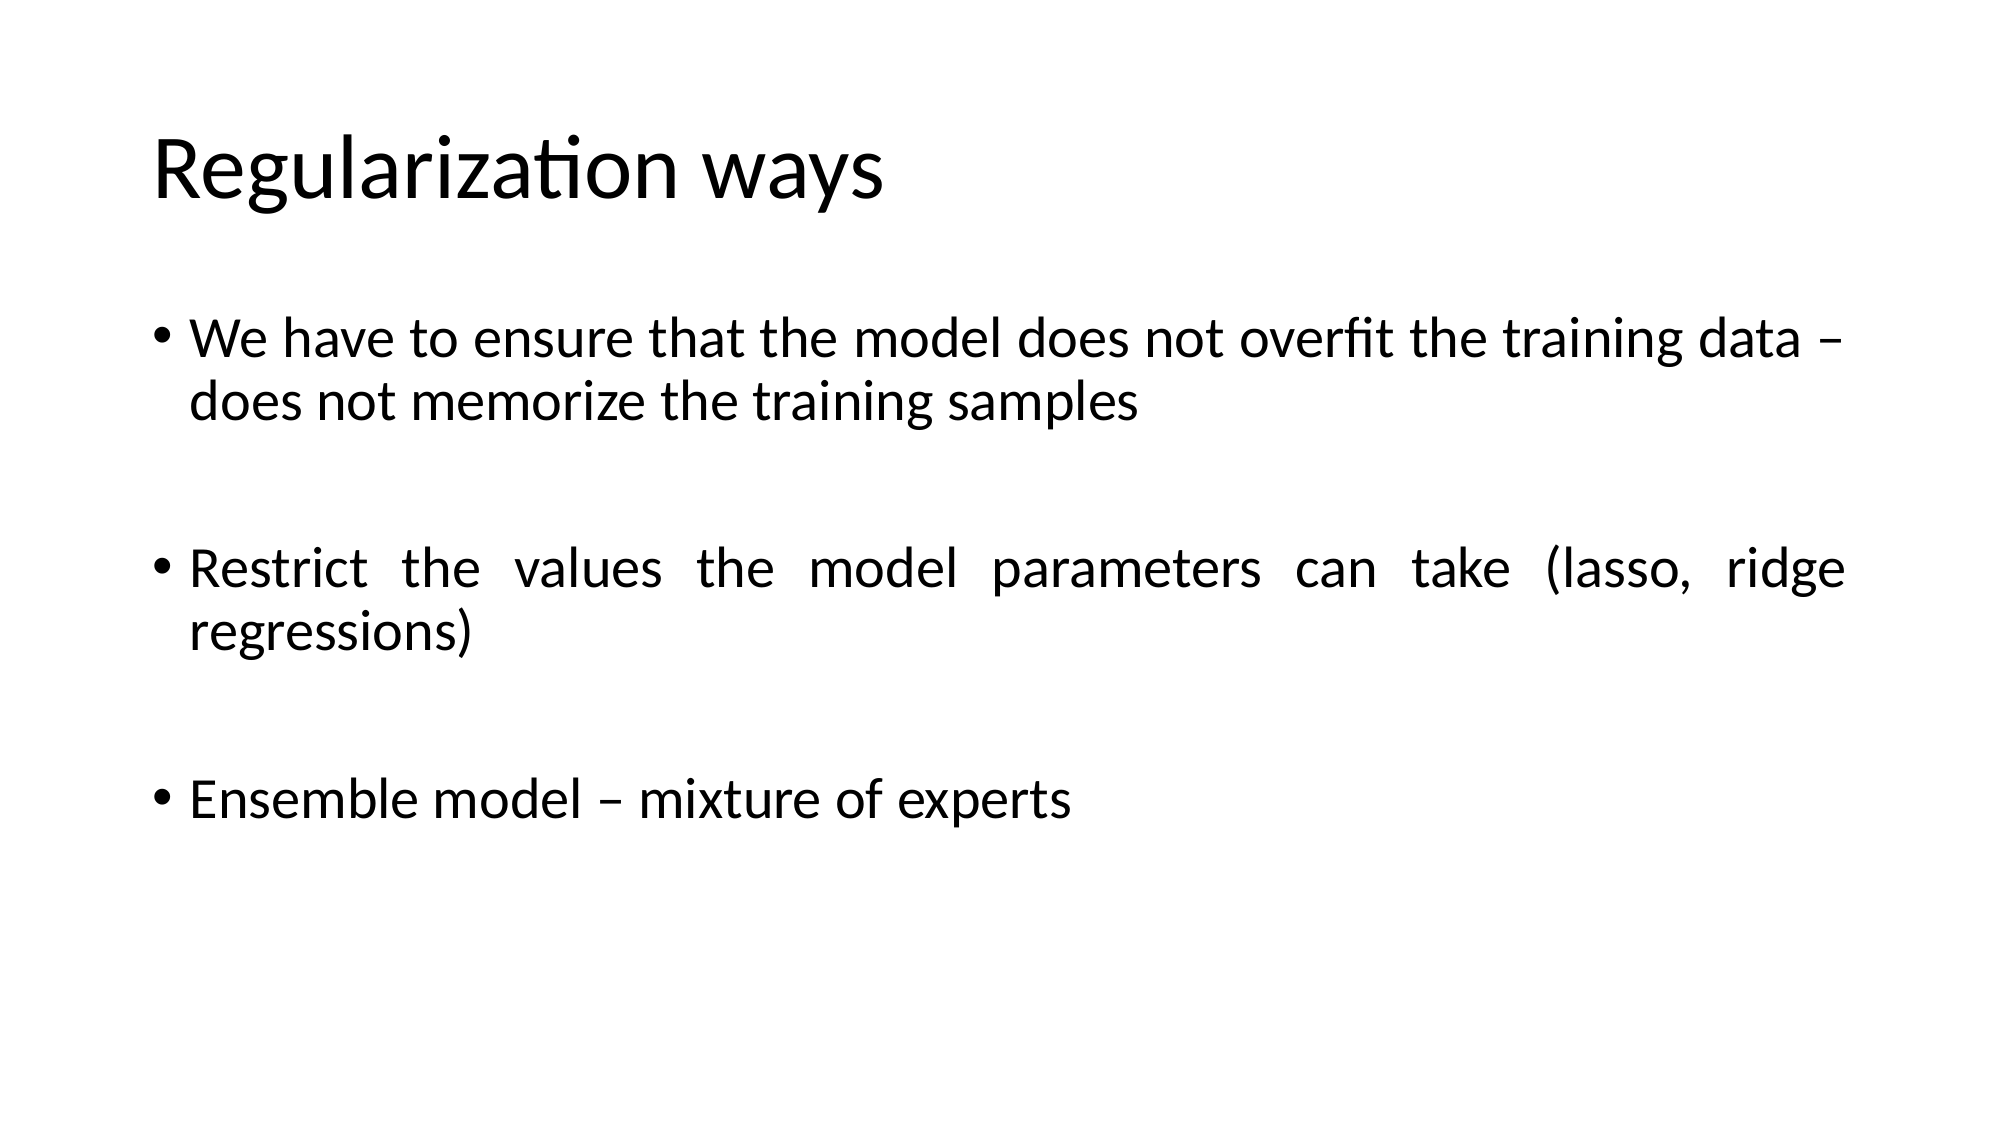

# Regularization ways
We have to ensure that the model does not overfit the training data – does not memorize the training samples

Restrict the values the model parameters can take (lasso, ridge regressions)

Ensemble model – mixture of experts